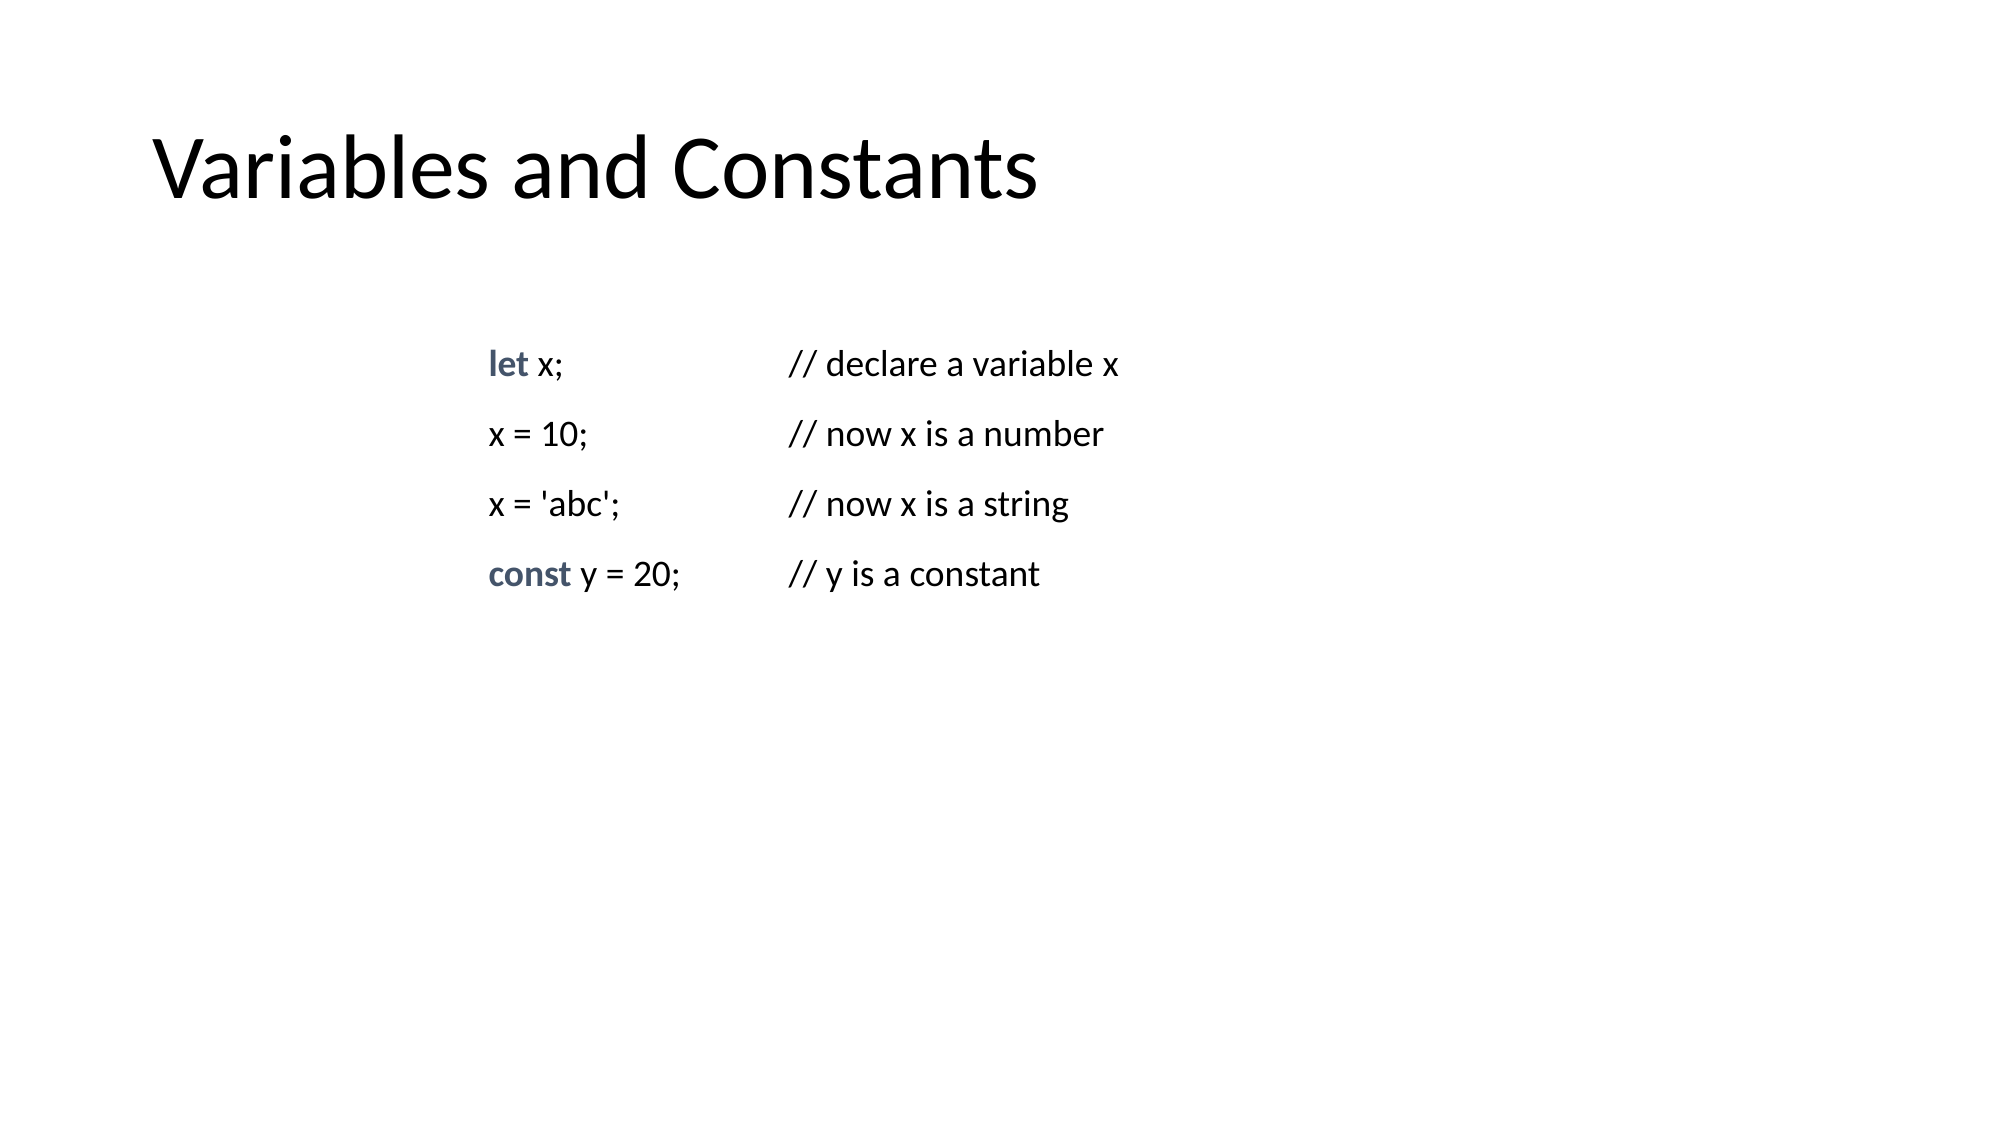

# Variables and Constants
let x;		// declare a variable x
x = 10;		// now x is a number
x = 'abc';		// now x is a string
const y = 20;	// y is a constant